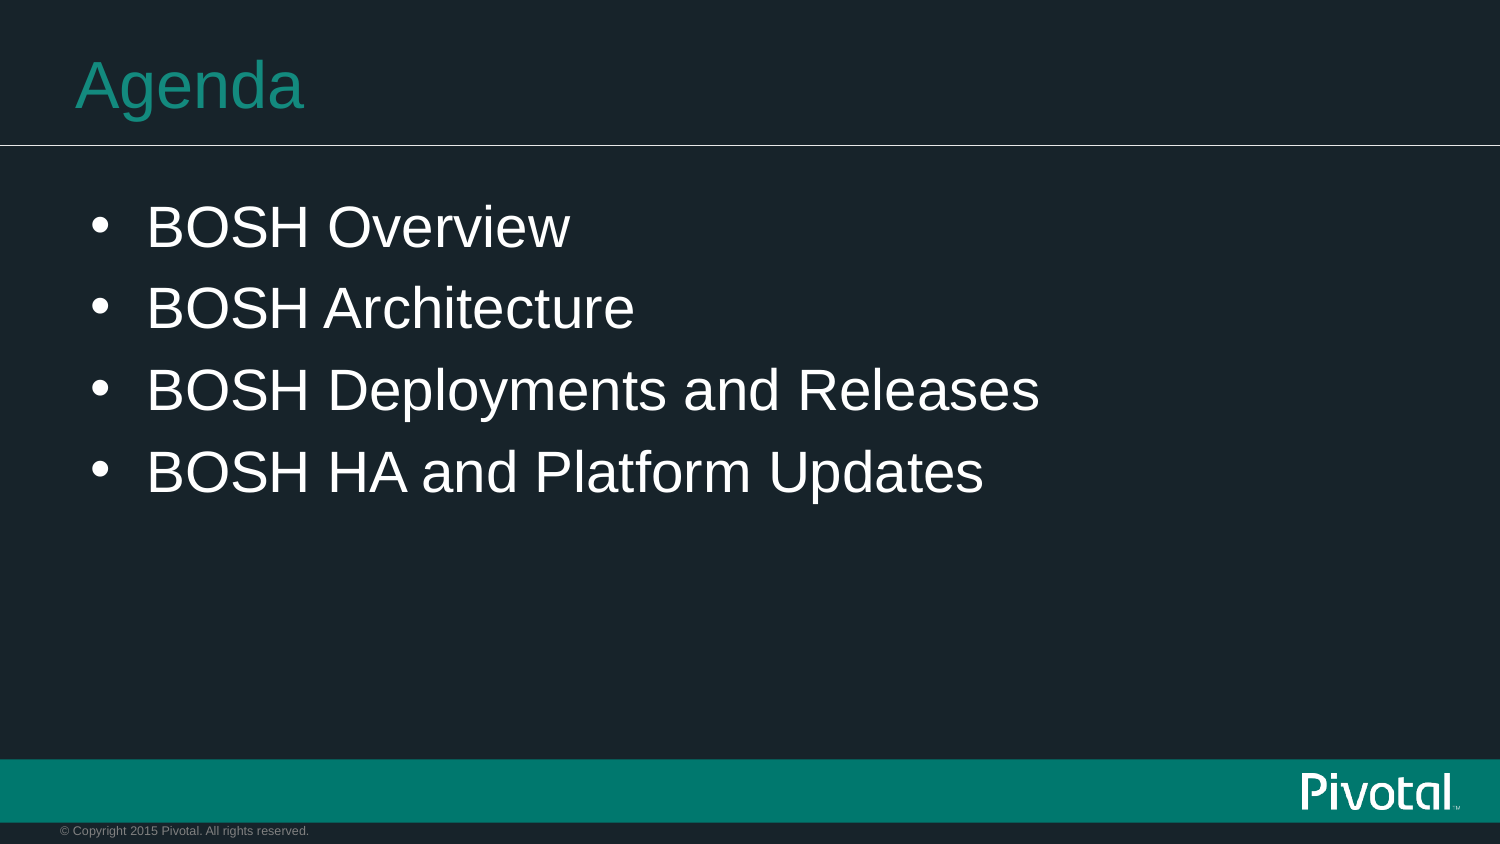

# Agenda
BOSH Overview
BOSH Architecture
BOSH Deployments and Releases
BOSH HA and Platform Updates